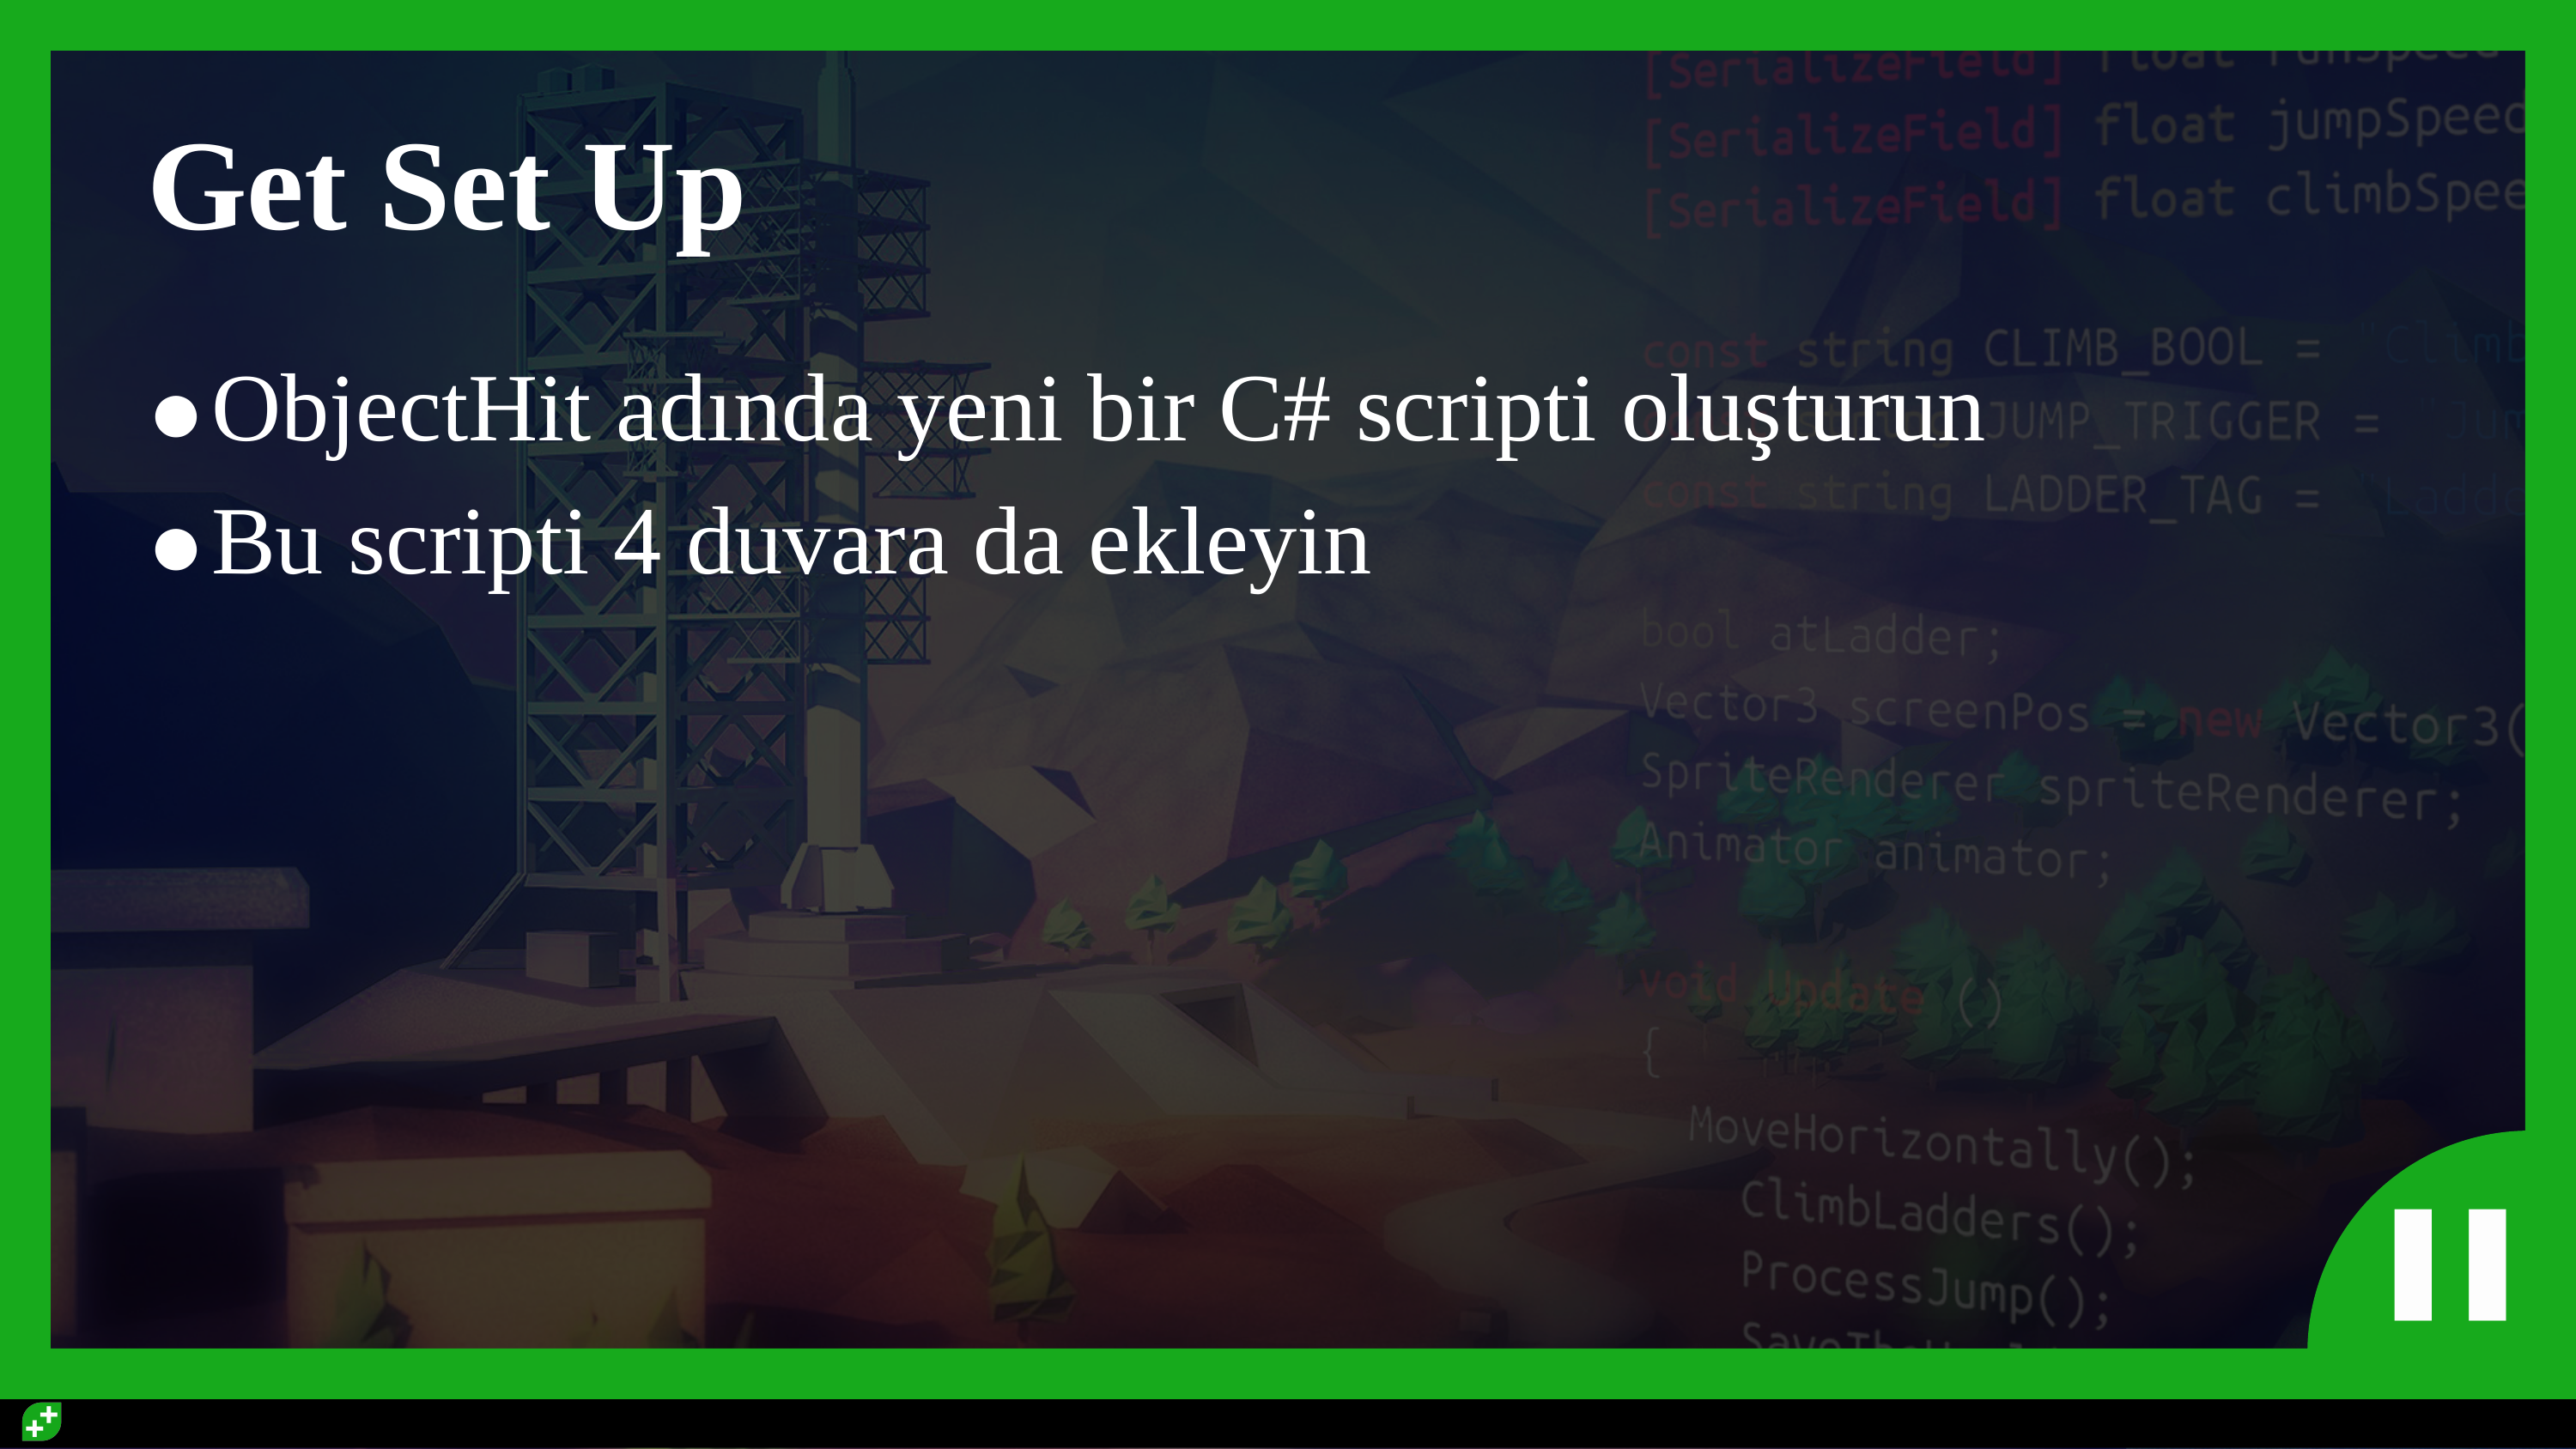

# Get Set Up
ObjectHit adında yeni bir C# scripti oluşturun
Bu scripti 4 duvara da ekleyin